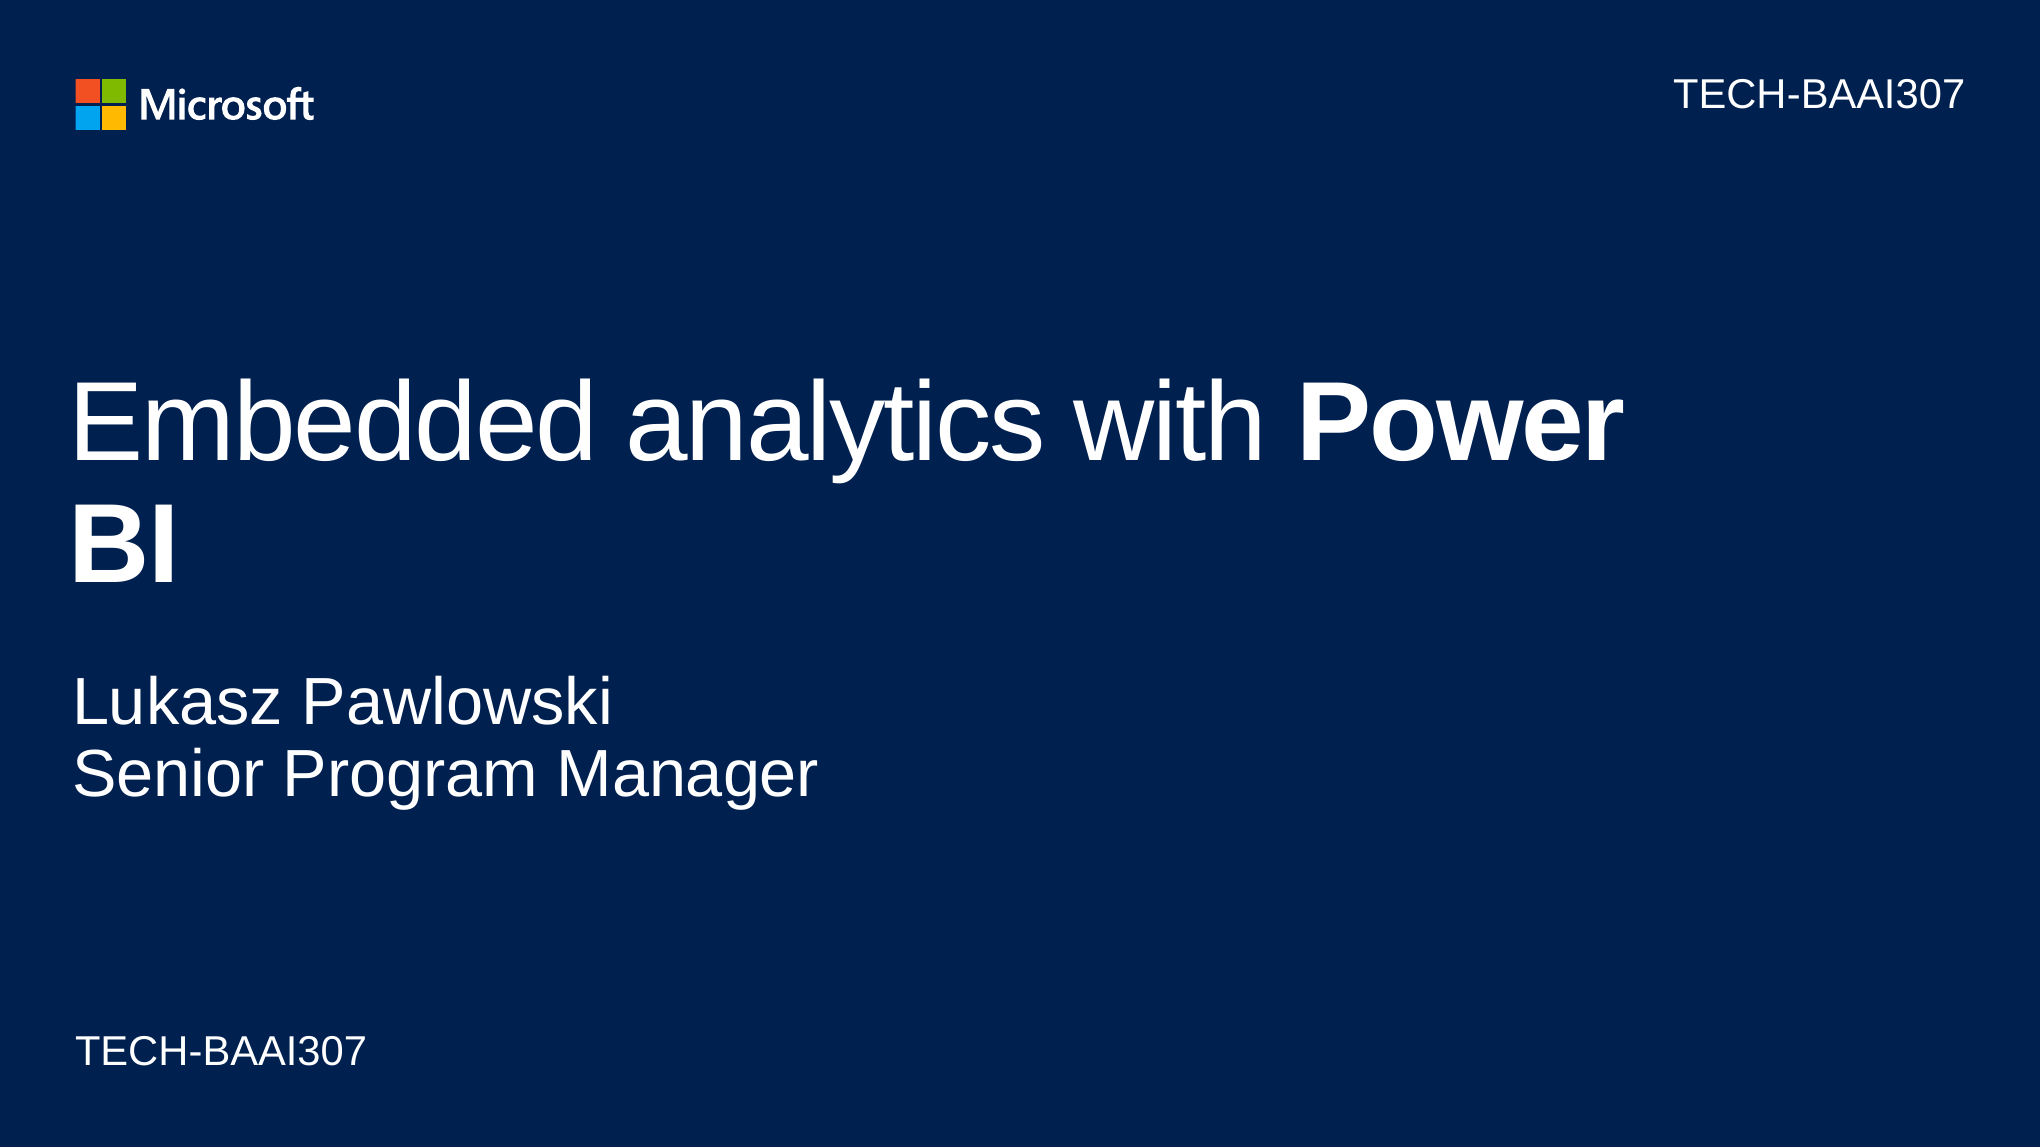

TECH-BAAI307
# Embedded analytics with Power BI
Lukasz Pawlowski
Senior Program Manager
TECH-BAAI307